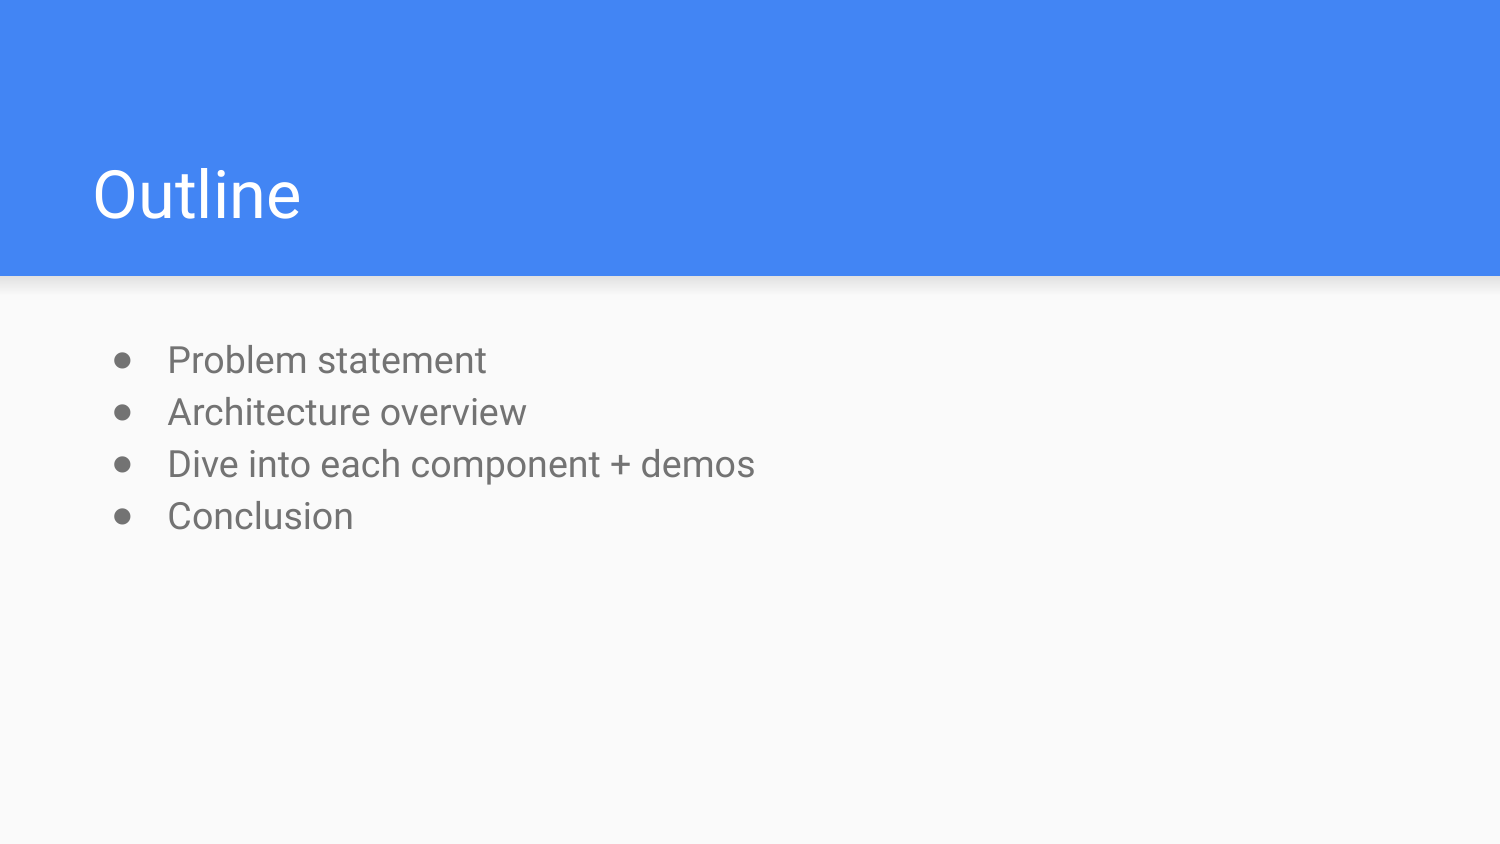

# Outline
Problem statement
Architecture overview
Dive into each component + demos
Conclusion